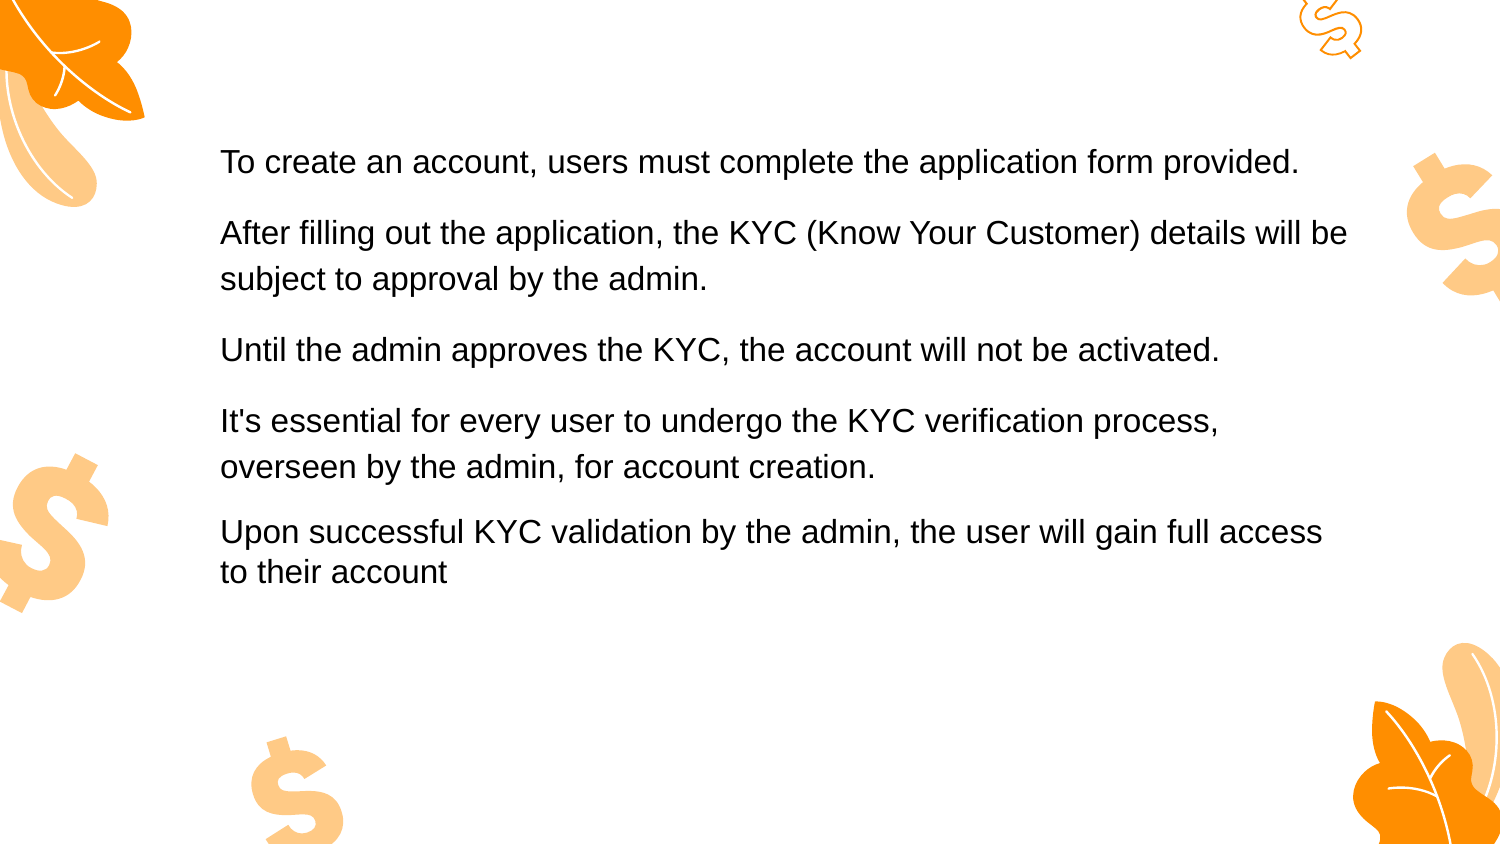

To create an account, users must complete the application form provided.
After filling out the application, the KYC (Know Your Customer) details will be subject to approval by the admin.
Until the admin approves the KYC, the account will not be activated.
It's essential for every user to undergo the KYC verification process, overseen by the admin, for account creation.
Upon successful KYC validation by the admin, the user will gain full access to their account